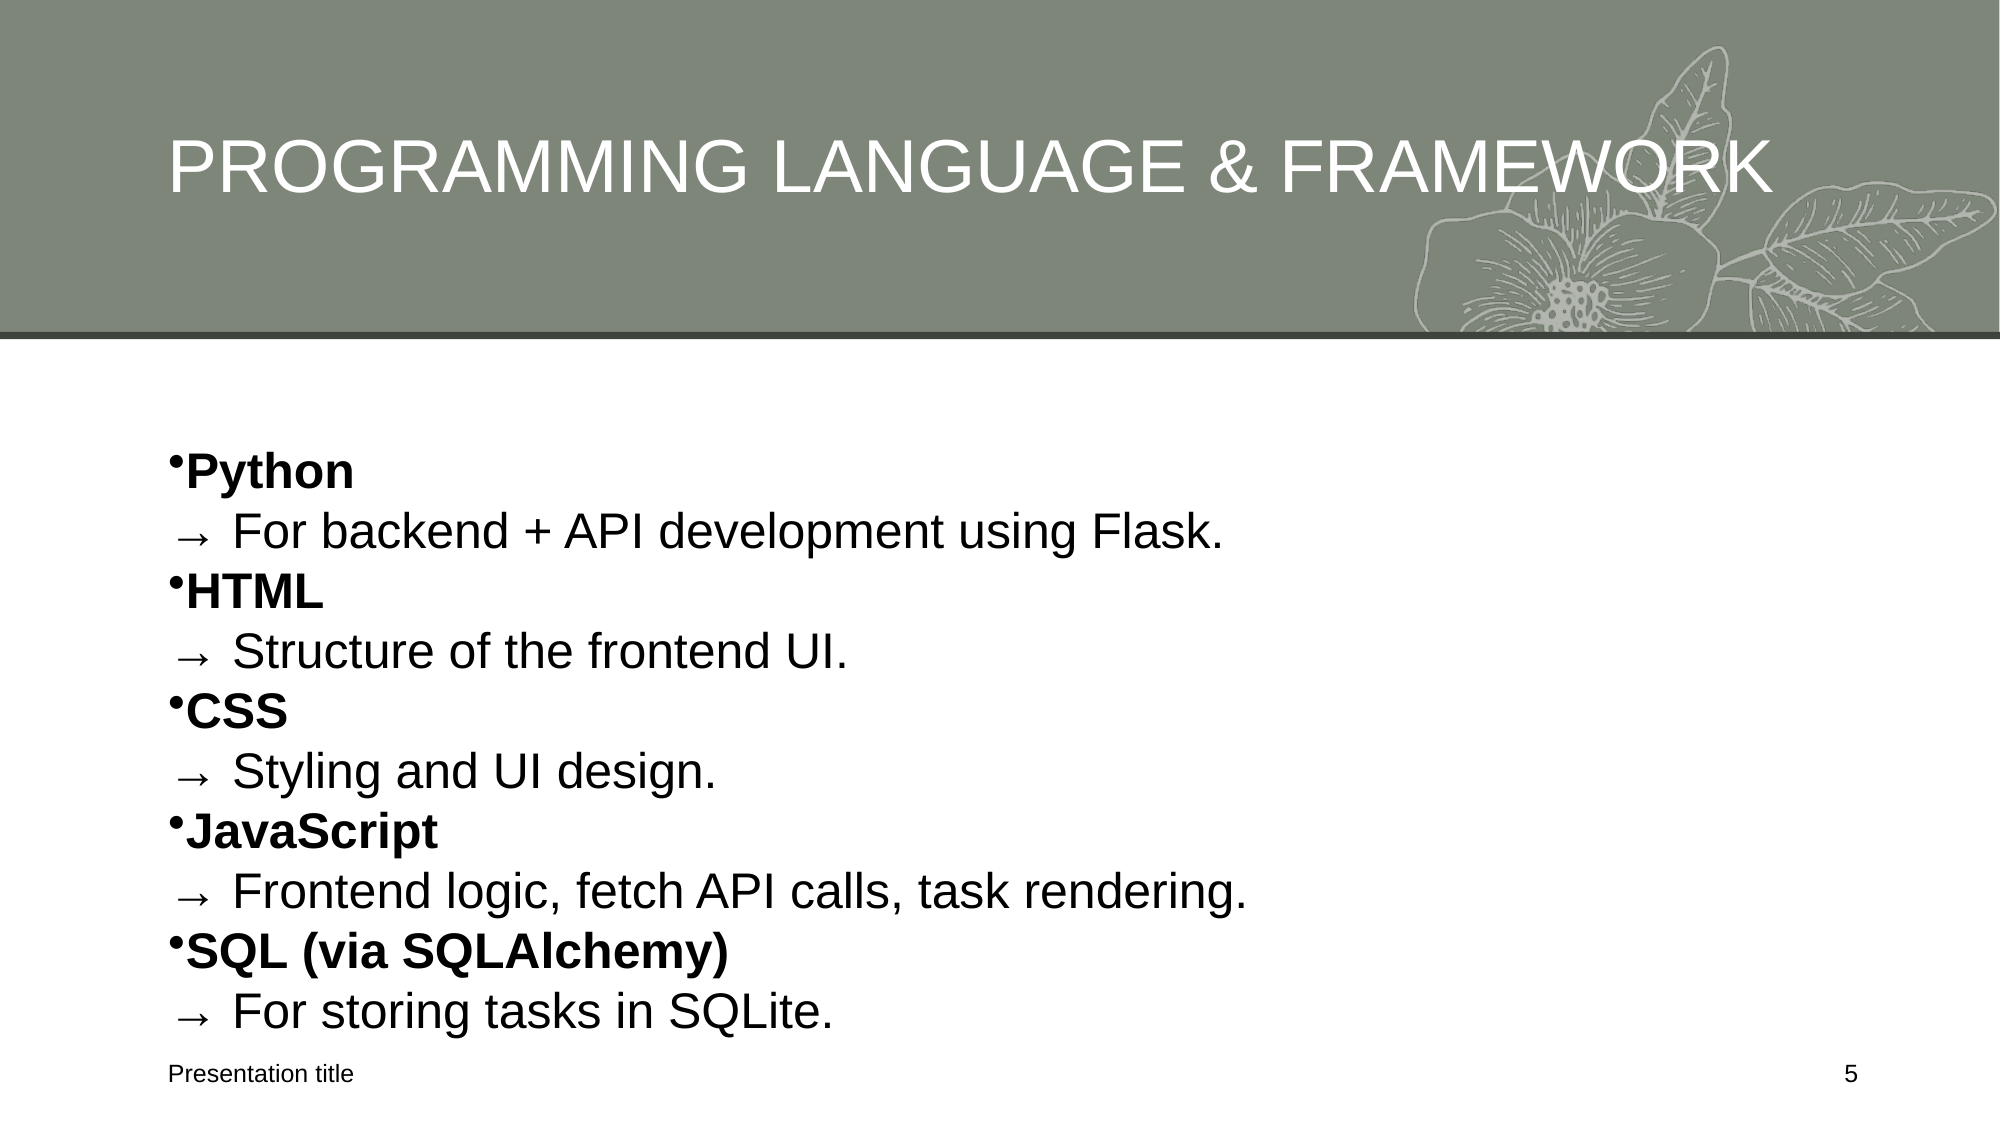

# PROGRAMMING LANGUAGE & FRAMEWORK
Python
→ For backend + API development using Flask.
HTML
→ Structure of the frontend UI.
CSS
→ Styling and UI design.
JavaScript
→ Frontend logic, fetch API calls, task rendering.
SQL (via SQLAlchemy)
→ For storing tasks in SQLite.
Presentation title
5